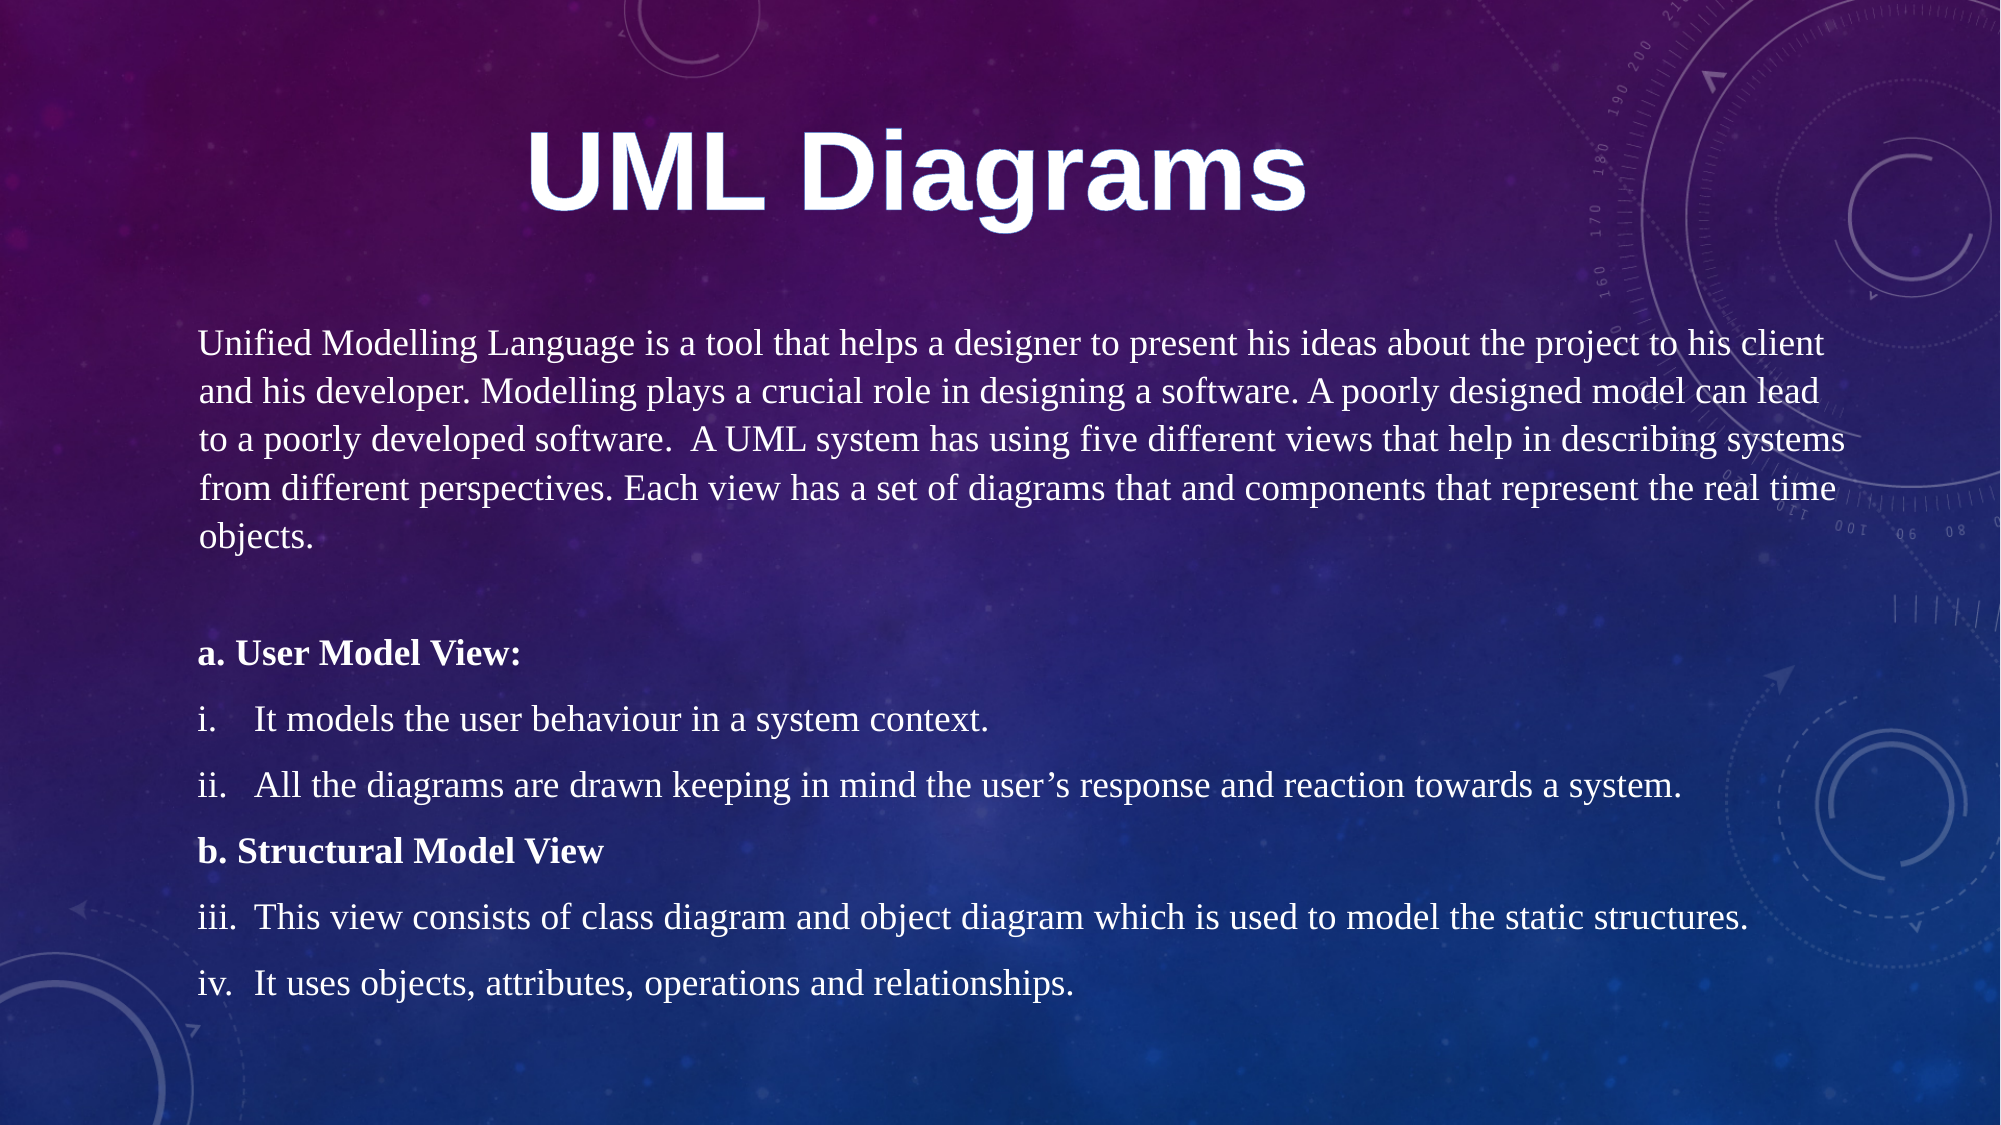

UML Diagrams
Unified Modelling Language is a tool that helps a designer to present his ideas about the project to his client and his developer. Modelling plays a crucial role in designing a software. A poorly designed model can lead to a poorly developed software.  A UML system has using five different views that help in describing systems from different perspectives. Each view has a set of diagrams that and components that represent the real time objects.
a. User Model View:
It models the user behaviour in a system context.
All the diagrams are drawn keeping in mind the user’s response and reaction towards a system.
b. Structural Model View
This view consists of class diagram and object diagram which is used to model the static structures.
It uses objects, attributes, operations and relationships.